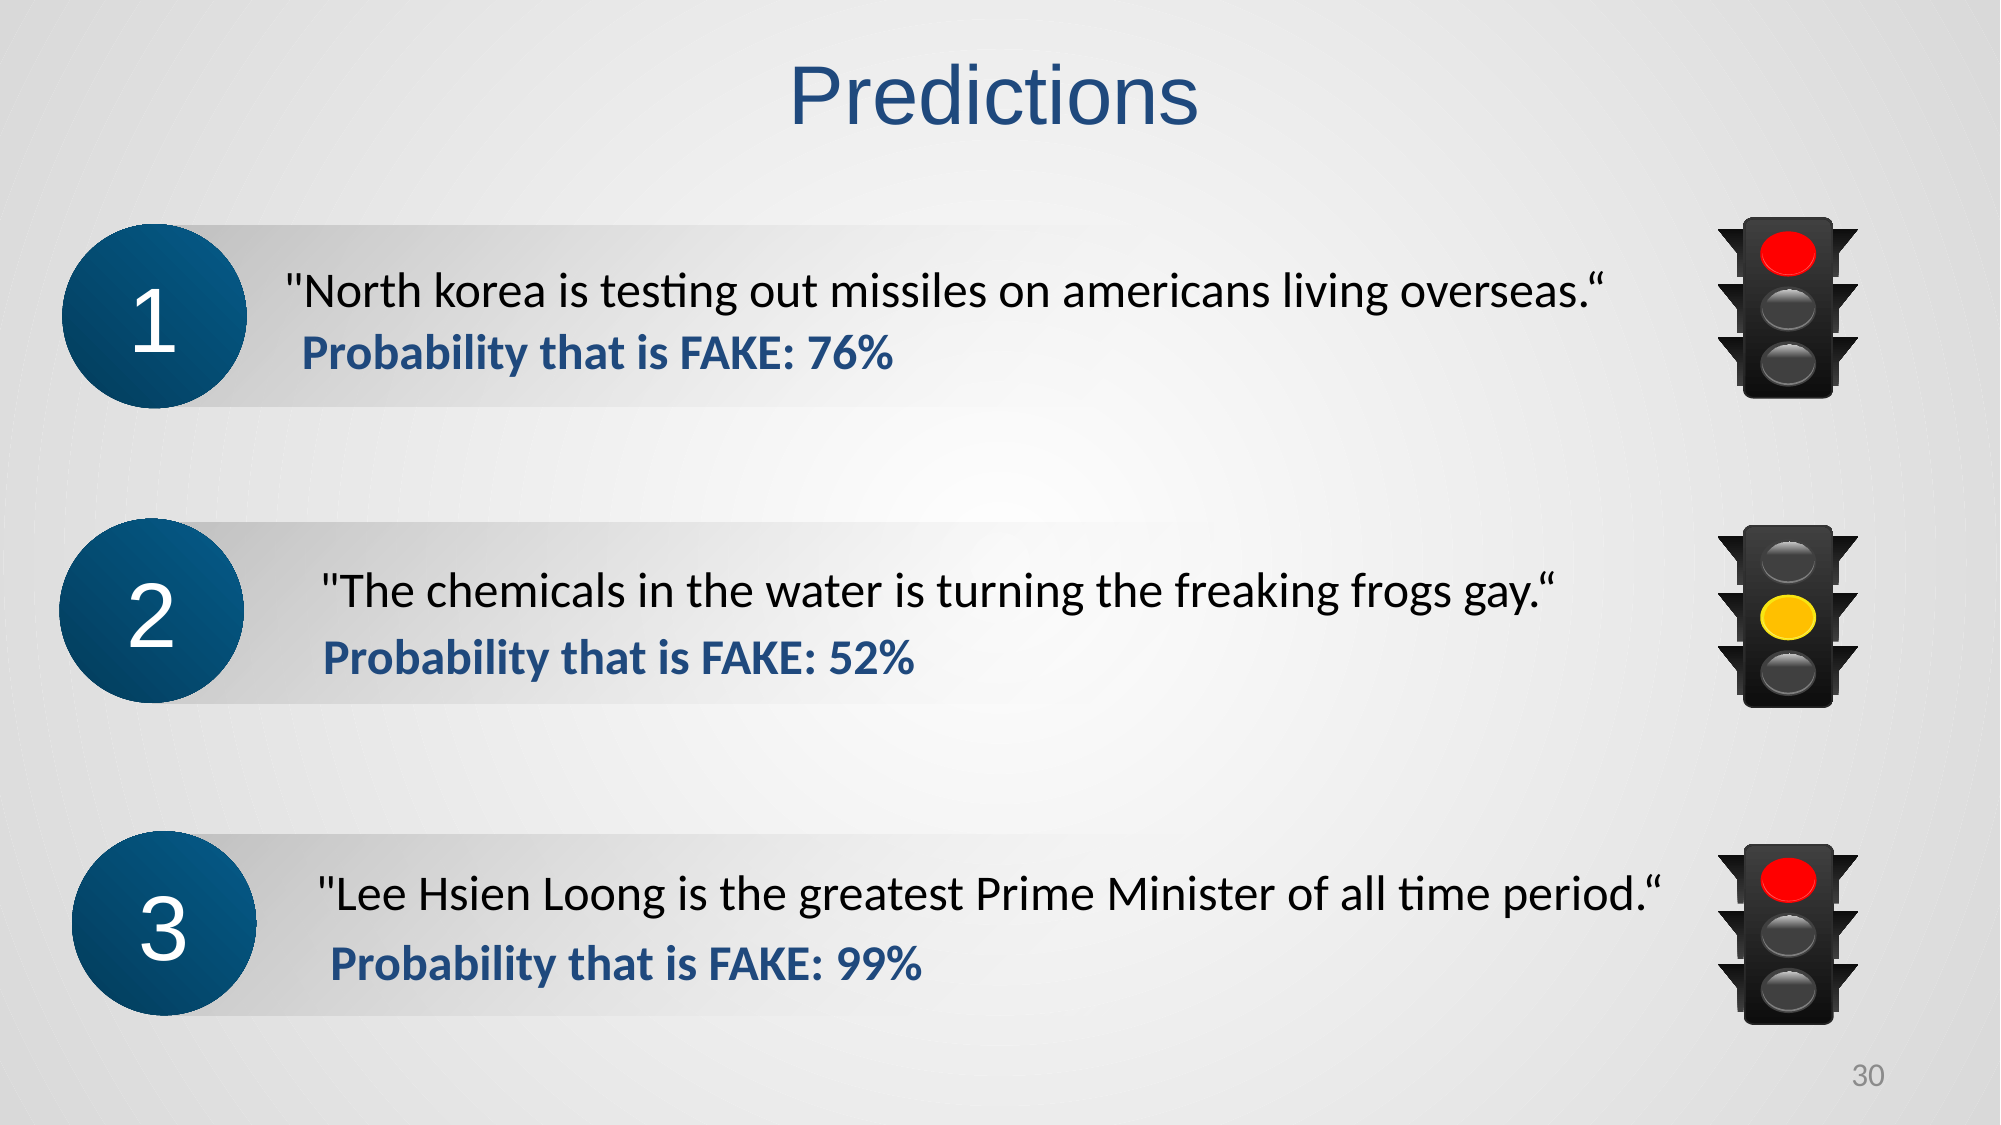

Predictions

1

"North korea is testing out missiles on americans living overseas.“
Probability that is FAKE: 76%
2

"The chemicals in the water is turning the freaking frogs gay.“

Probability that is FAKE: 52%
3

"Lee Hsien Loong is the greatest Prime Minister of all time period.“

Probability that is FAKE: 99%
30